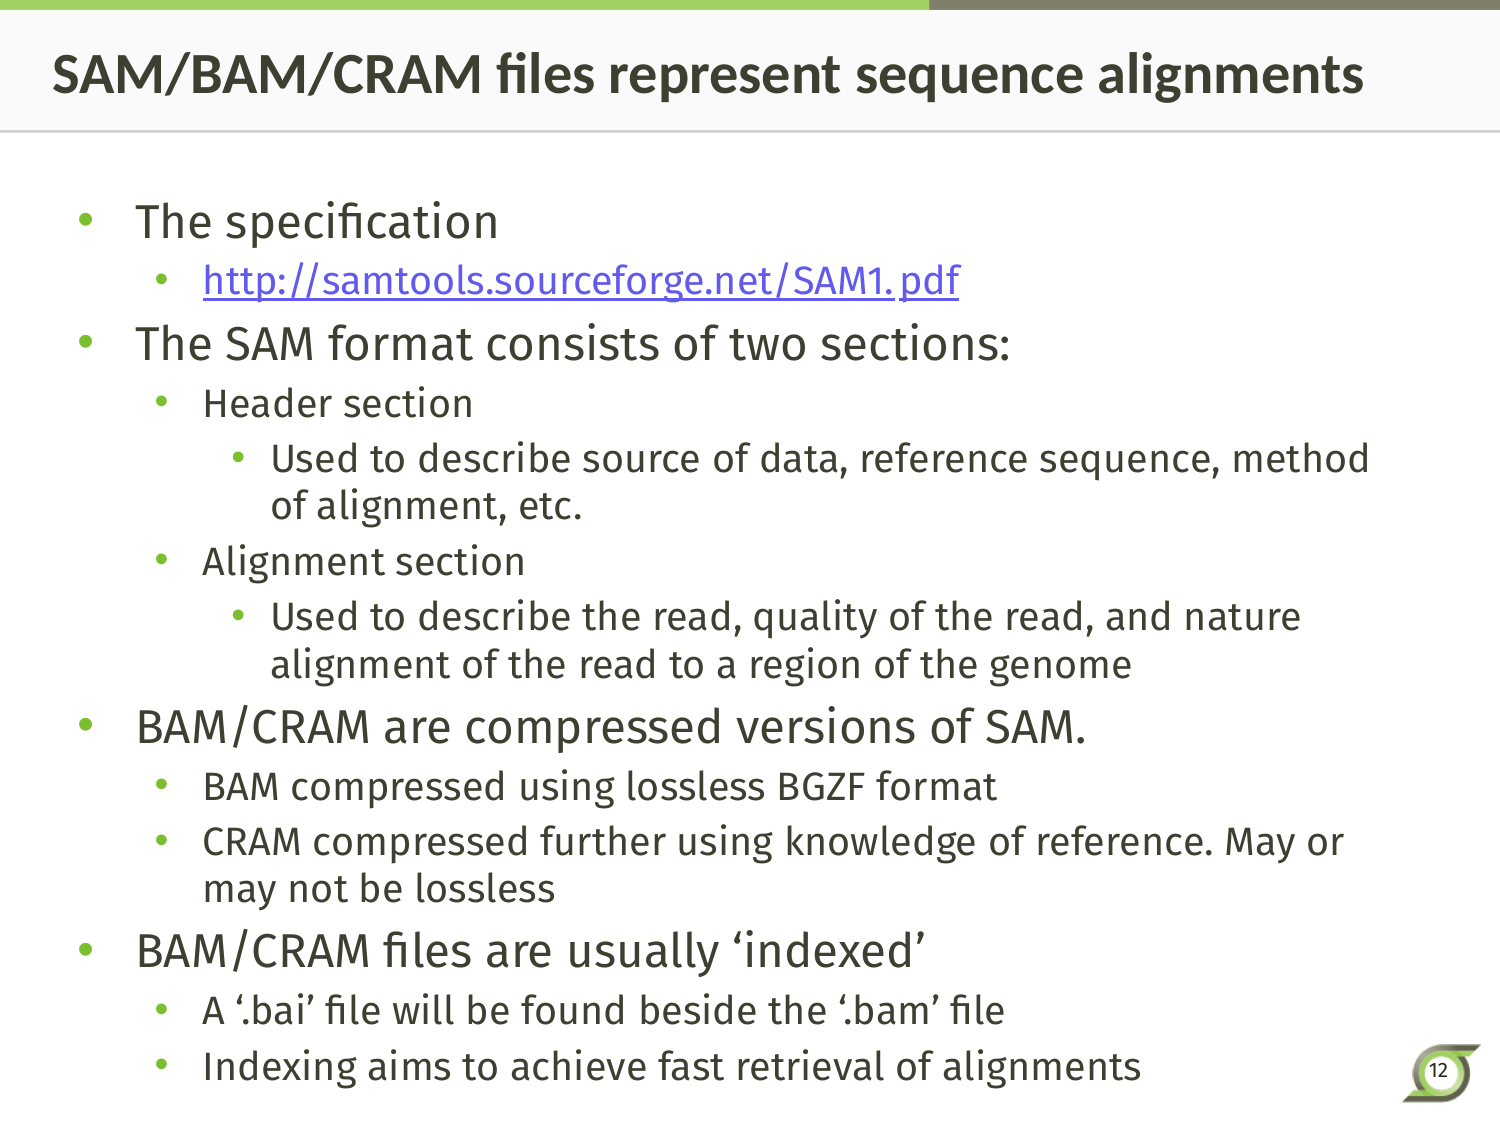

# SAM/BAM/CRAM files represent sequence alignments
The specification
http://samtools.sourceforge.net/SAM1.pdf
The SAM format consists of two sections:
Header section
Used to describe source of data, reference sequence, method of alignment, etc.
Alignment section
Used to describe the read, quality of the read, and nature alignment of the read to a region of the genome
BAM/CRAM are compressed versions of SAM.
BAM compressed using lossless BGZF format
CRAM compressed further using knowledge of reference. May or may not be lossless
BAM/CRAM files are usually ‘indexed’
A ‘.bai’ file will be found beside the ‘.bam’ file
Indexing aims to achieve fast retrieval of alignments